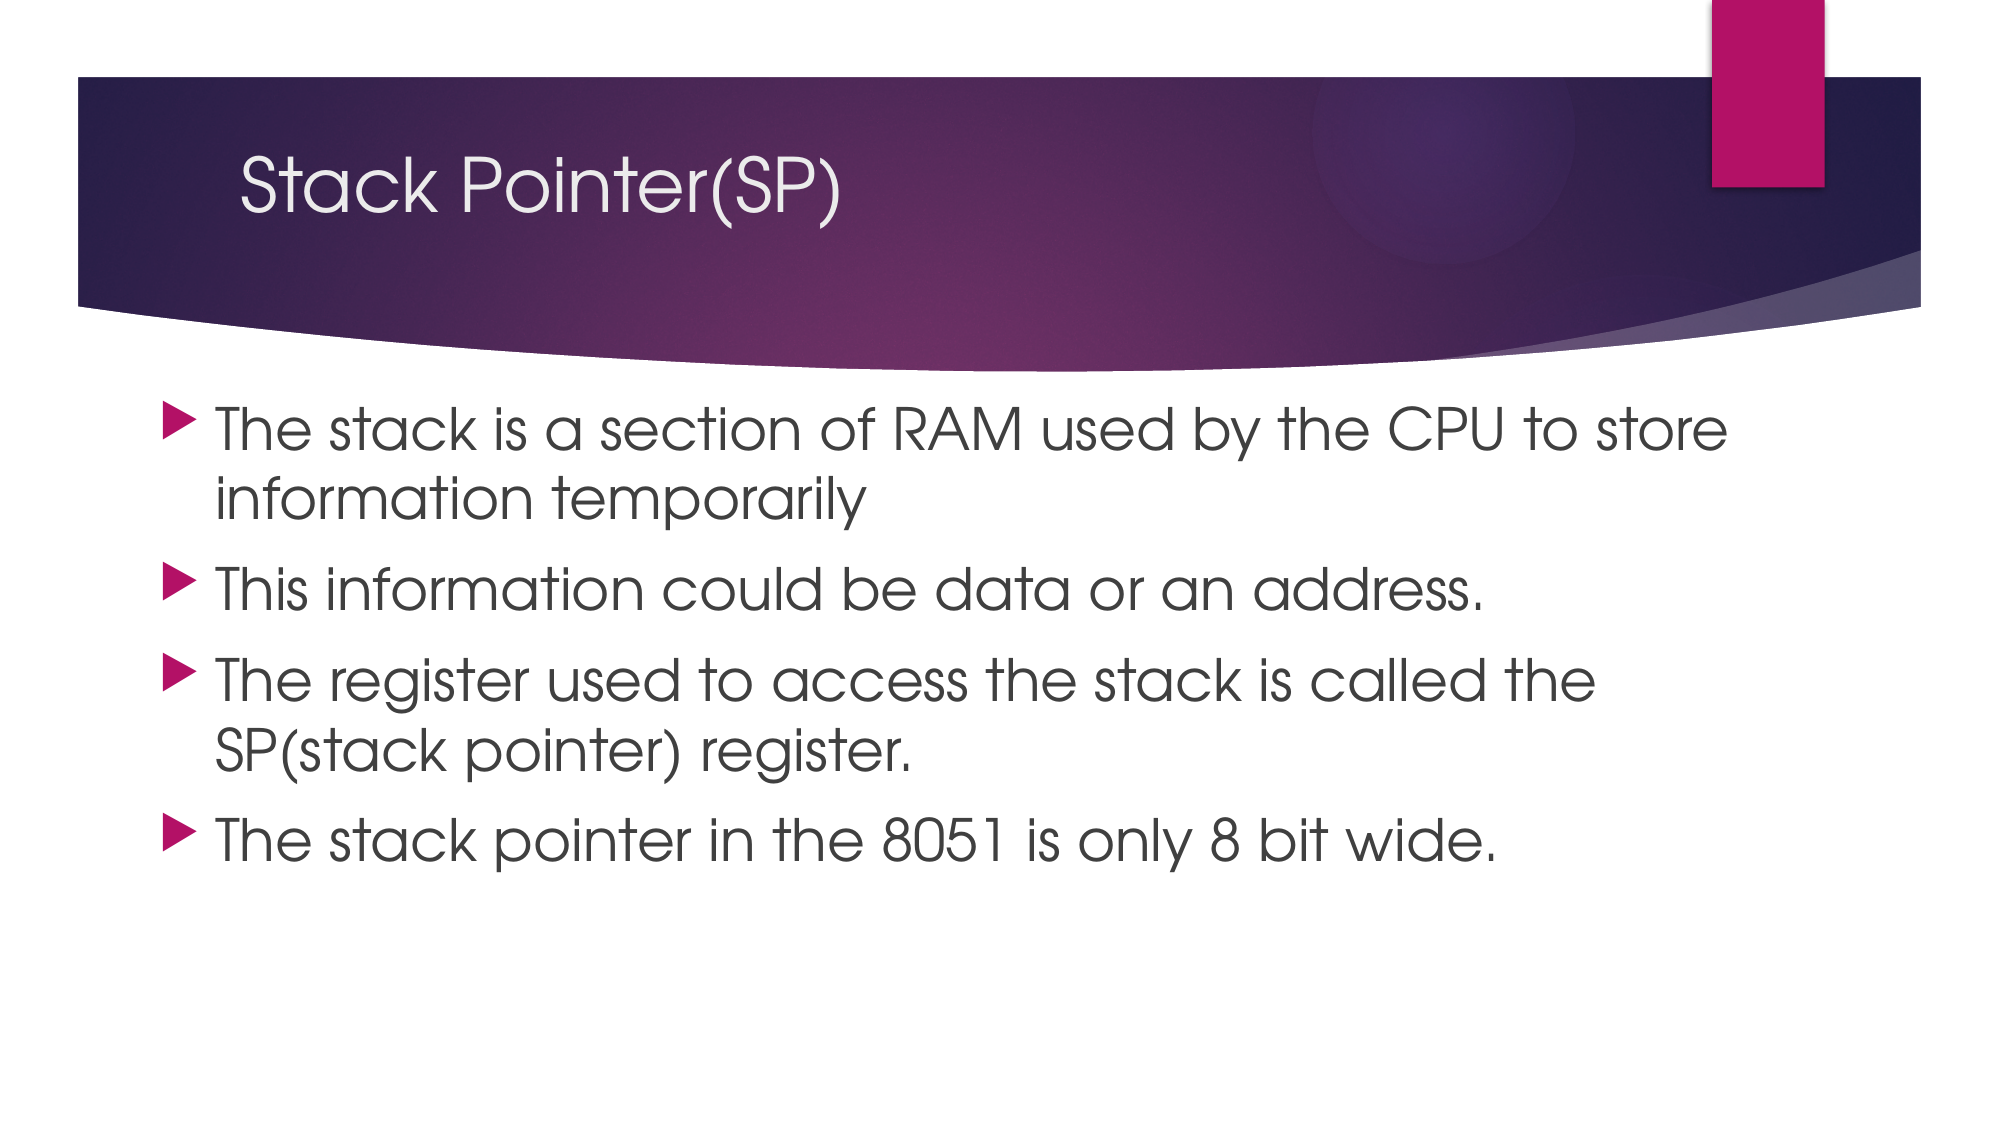

# Stack Pointer(SP)
The stack is a section of RAM used by the CPU to store information temporarily
This information could be data or an address.
The register used to access the stack is called the SP(stack pointer) register.
The stack pointer in the 8051 is only 8 bit wide.